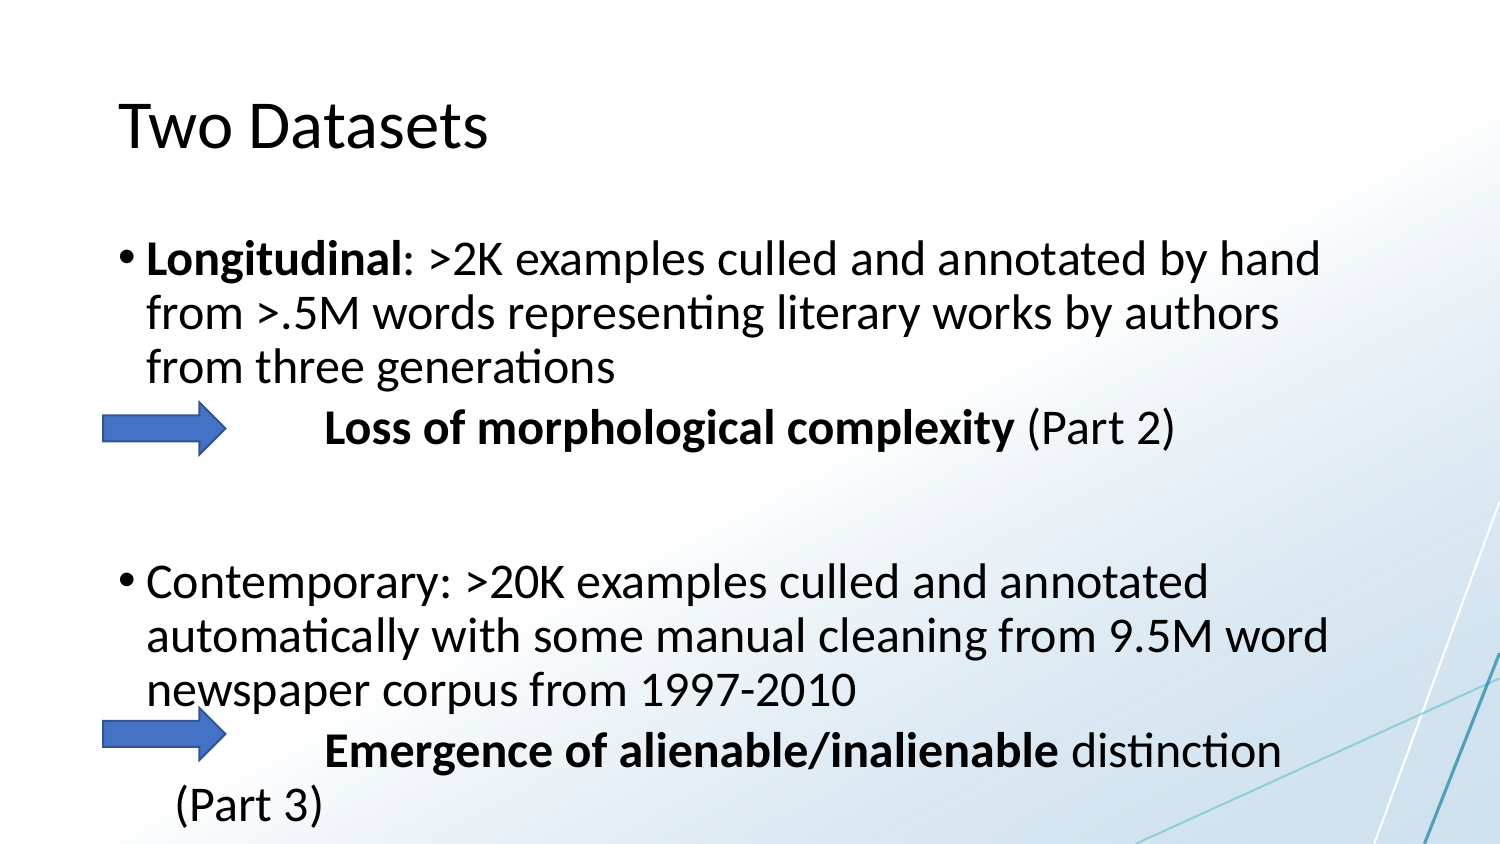

# Two Datasets
Longitudinal: >2K examples culled and annotated by hand from >.5M words representing literary works by authors from three generations
	Loss of morphological complexity (Part 2)

Contemporary: >20K examples culled and annotated automatically with some manual cleaning from 9.5M word newspaper corpus from 1997-2010
	Emergence of alienable/inalienable distinction (Part 3)